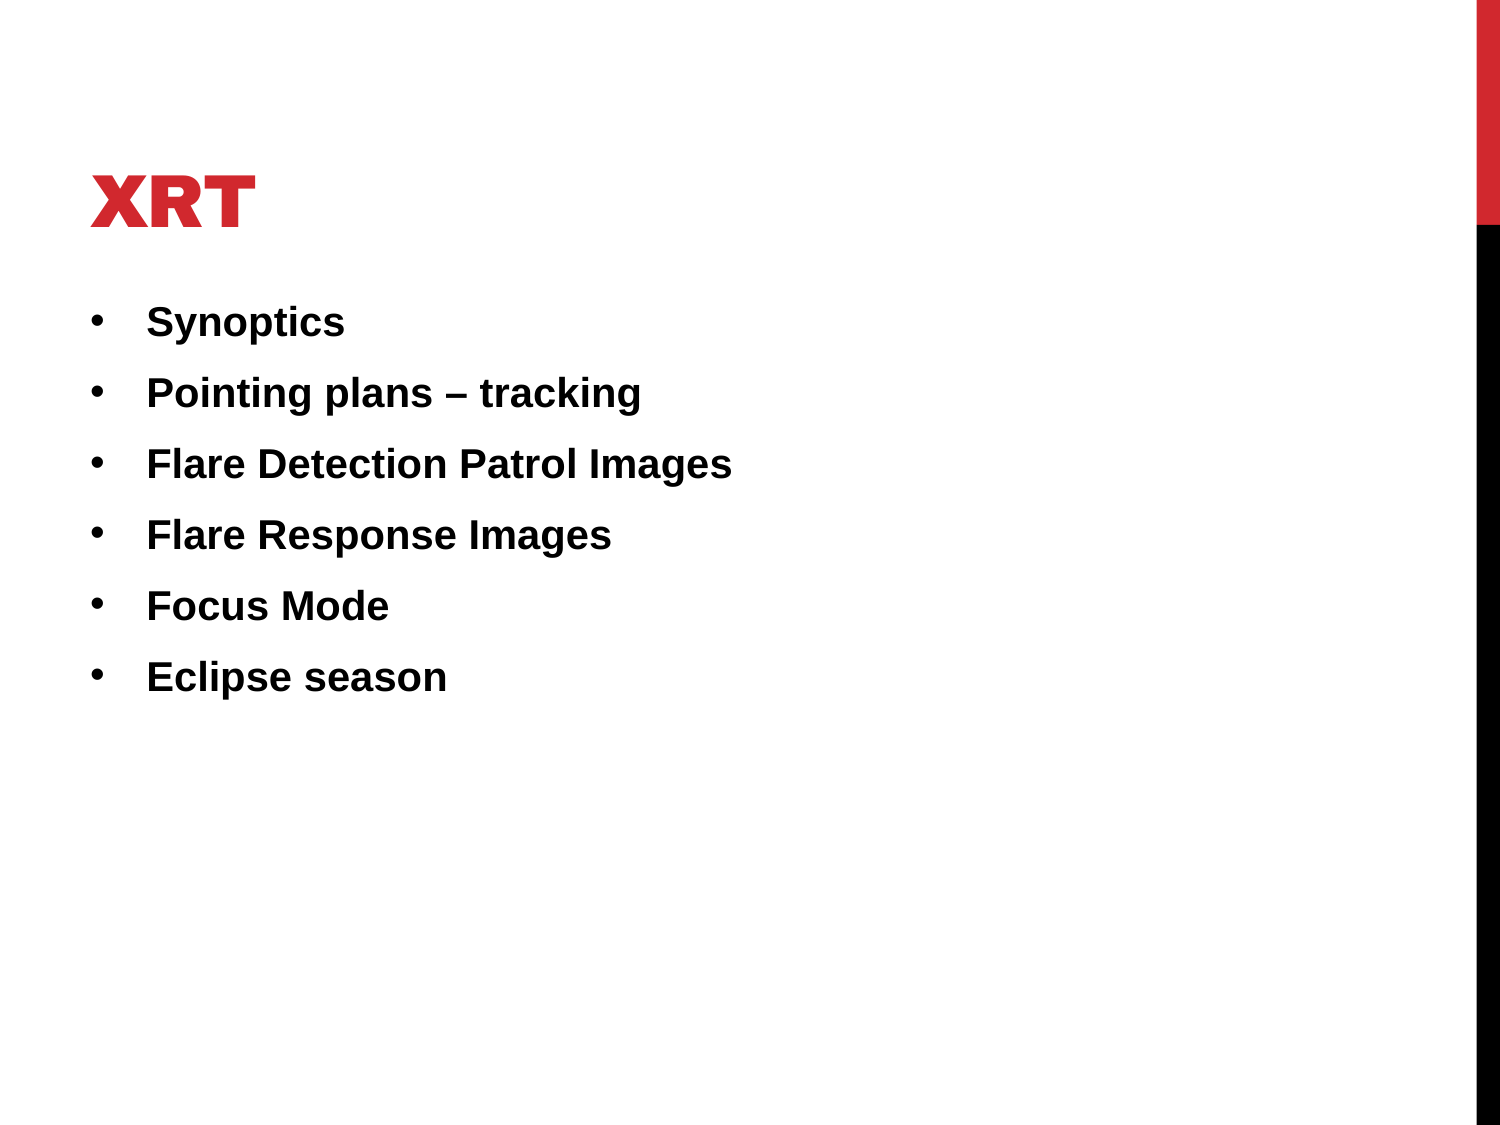

# XRT
Synoptics
Pointing plans – tracking
Flare Detection Patrol Images
Flare Response Images
Focus Mode
Eclipse season